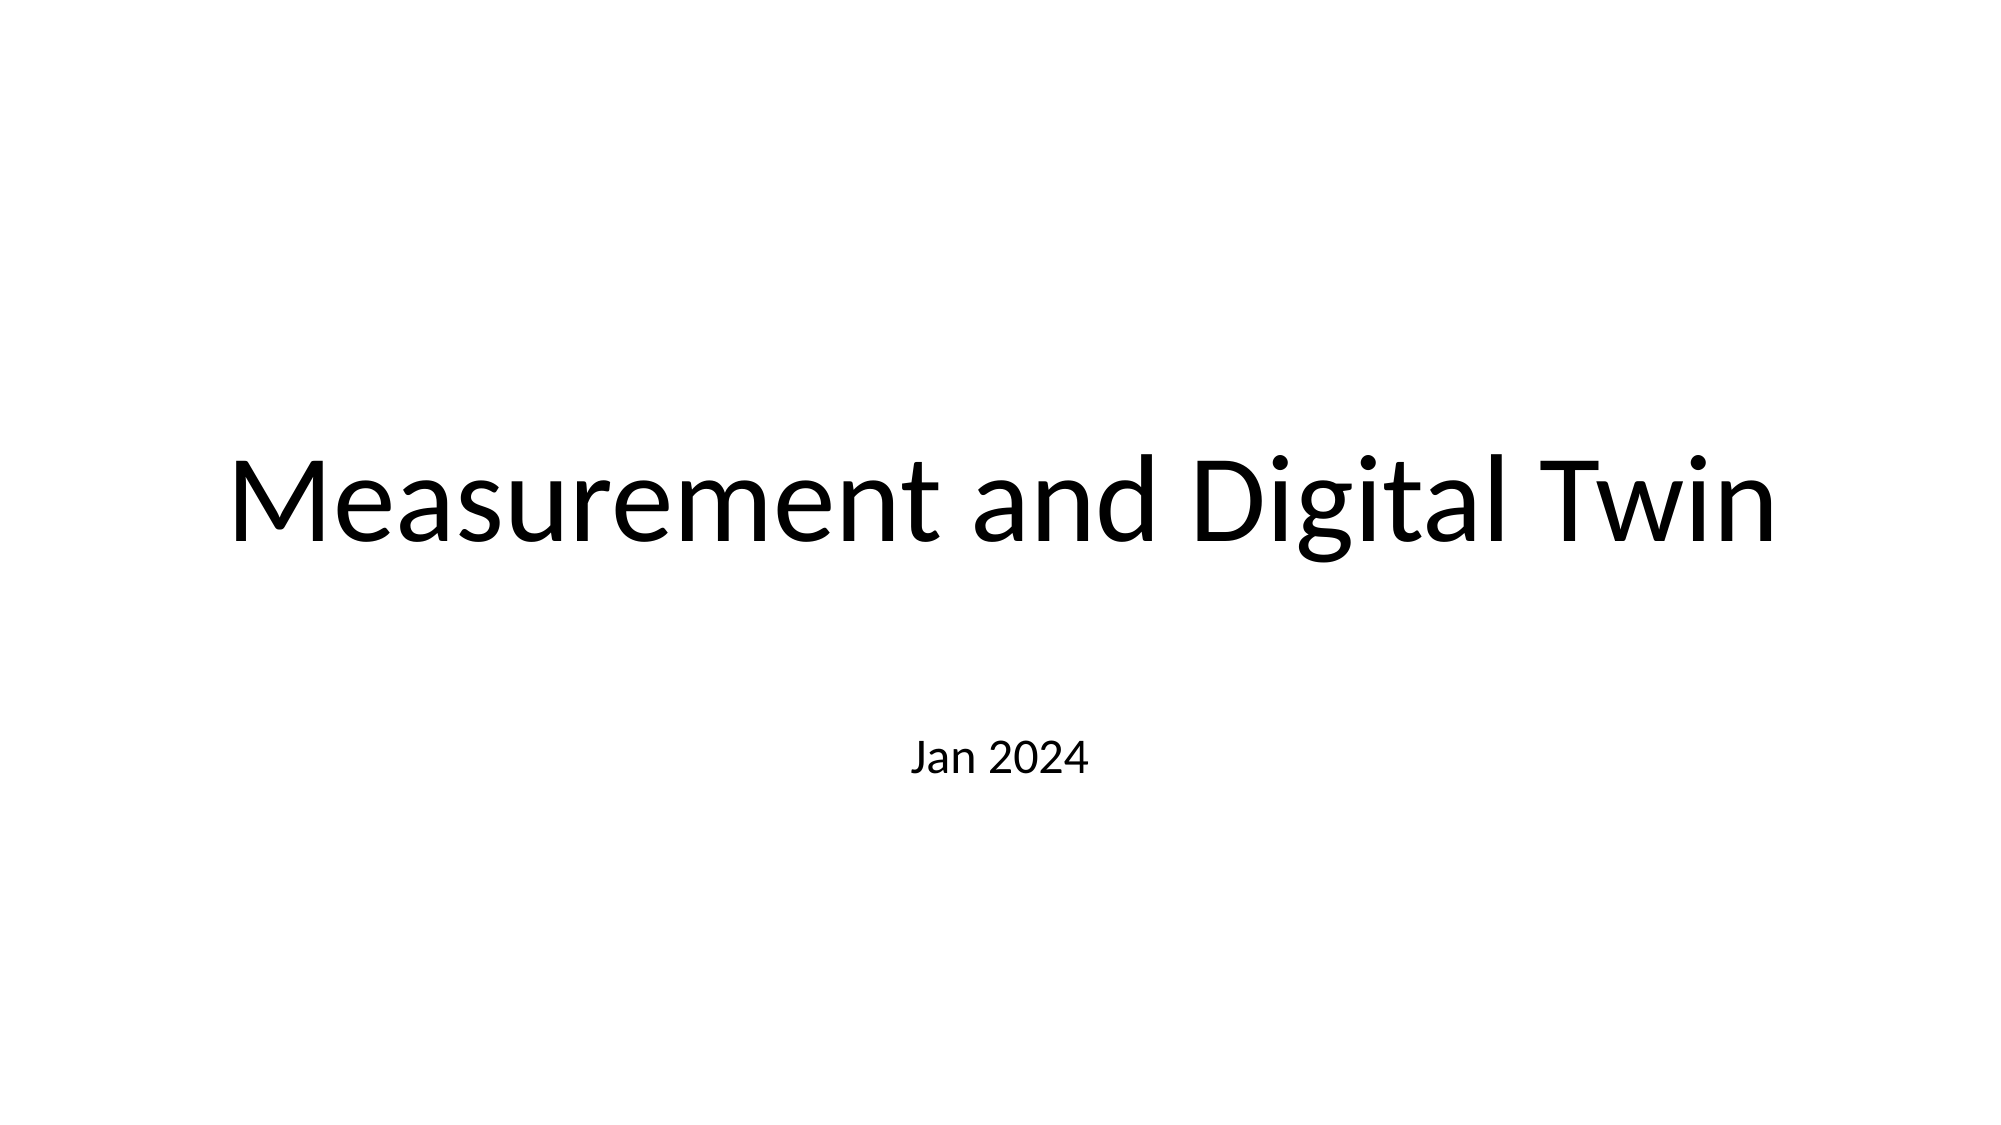

# Measurement and Digital Twin
Jan 2024